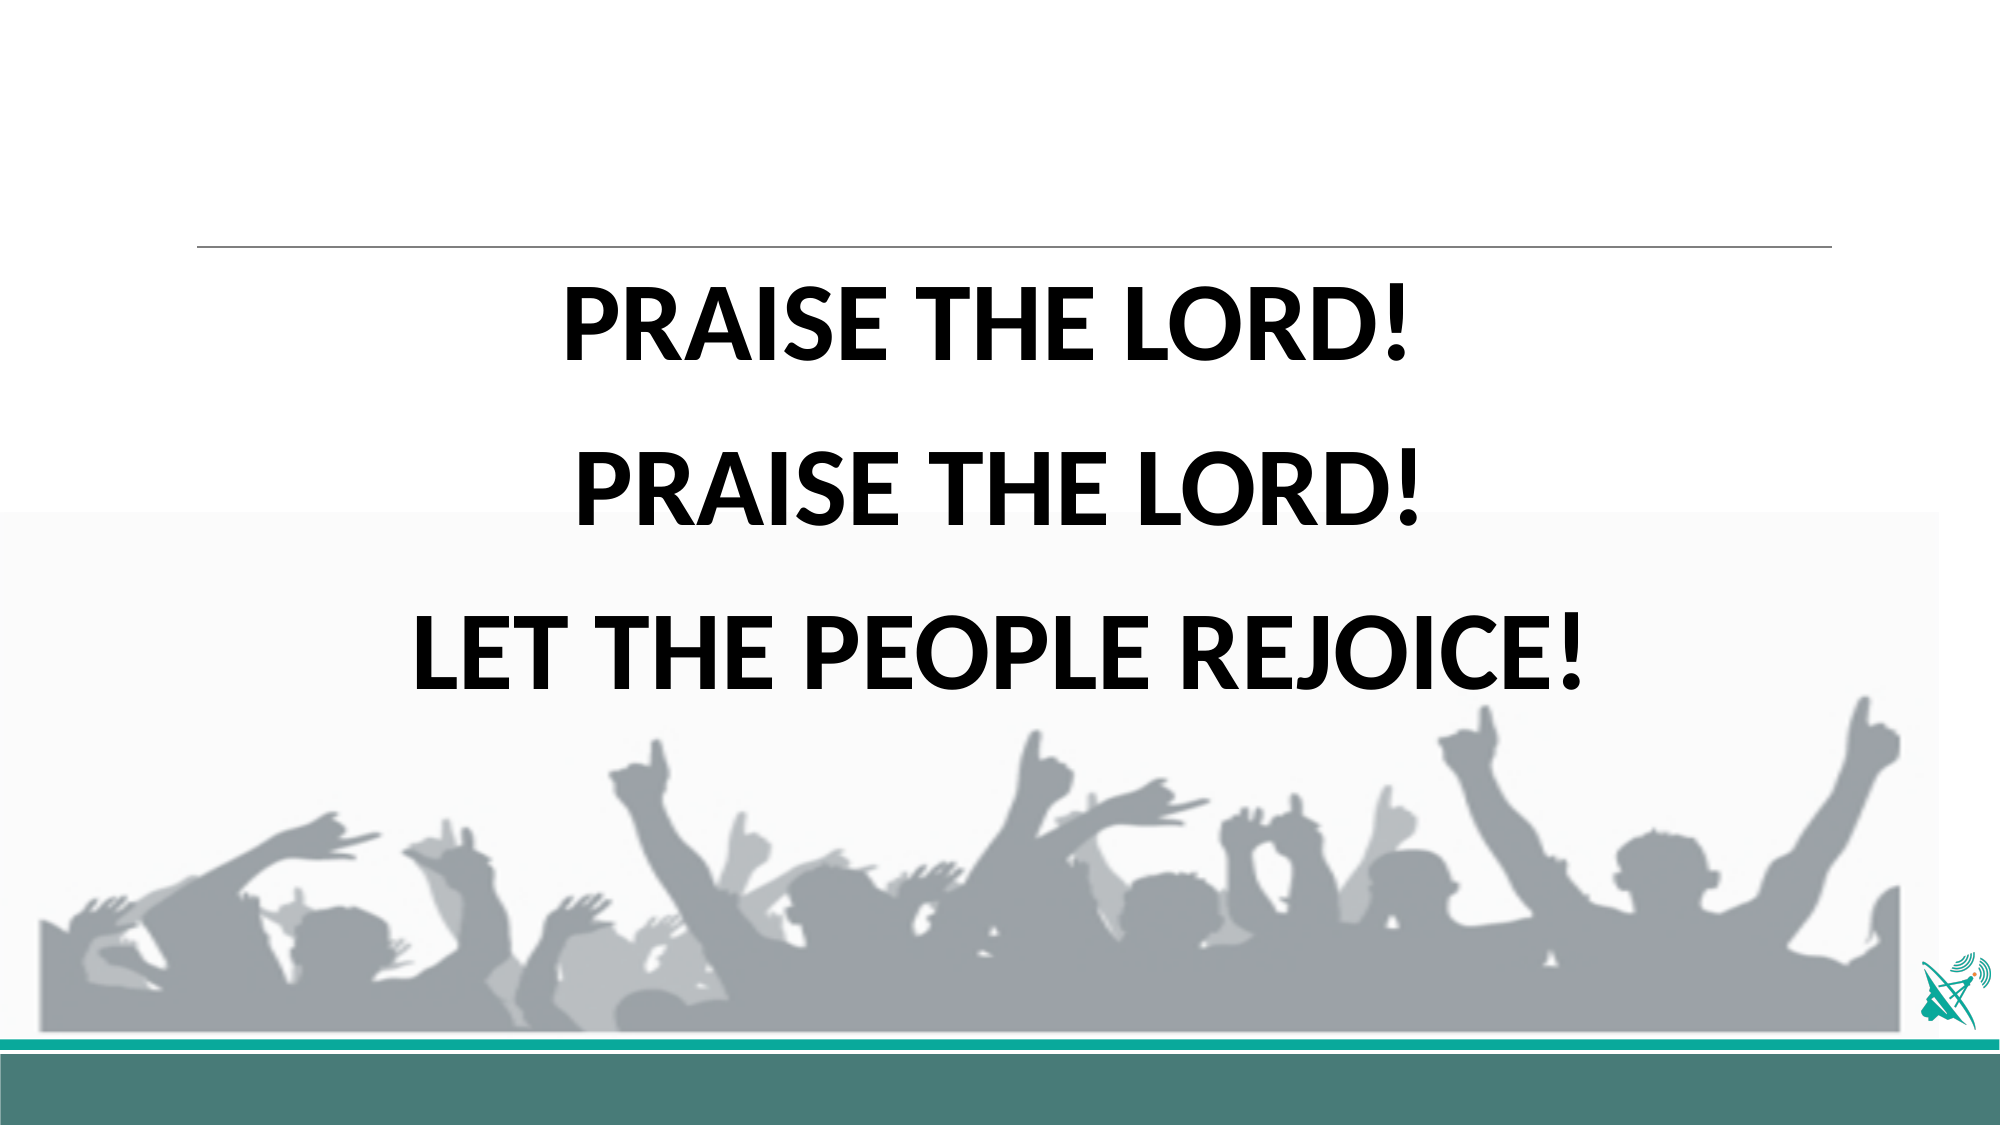

PRAISE THE LORD!
PRAISE THE LORD!
LET THE PEOPLE REJOICE!